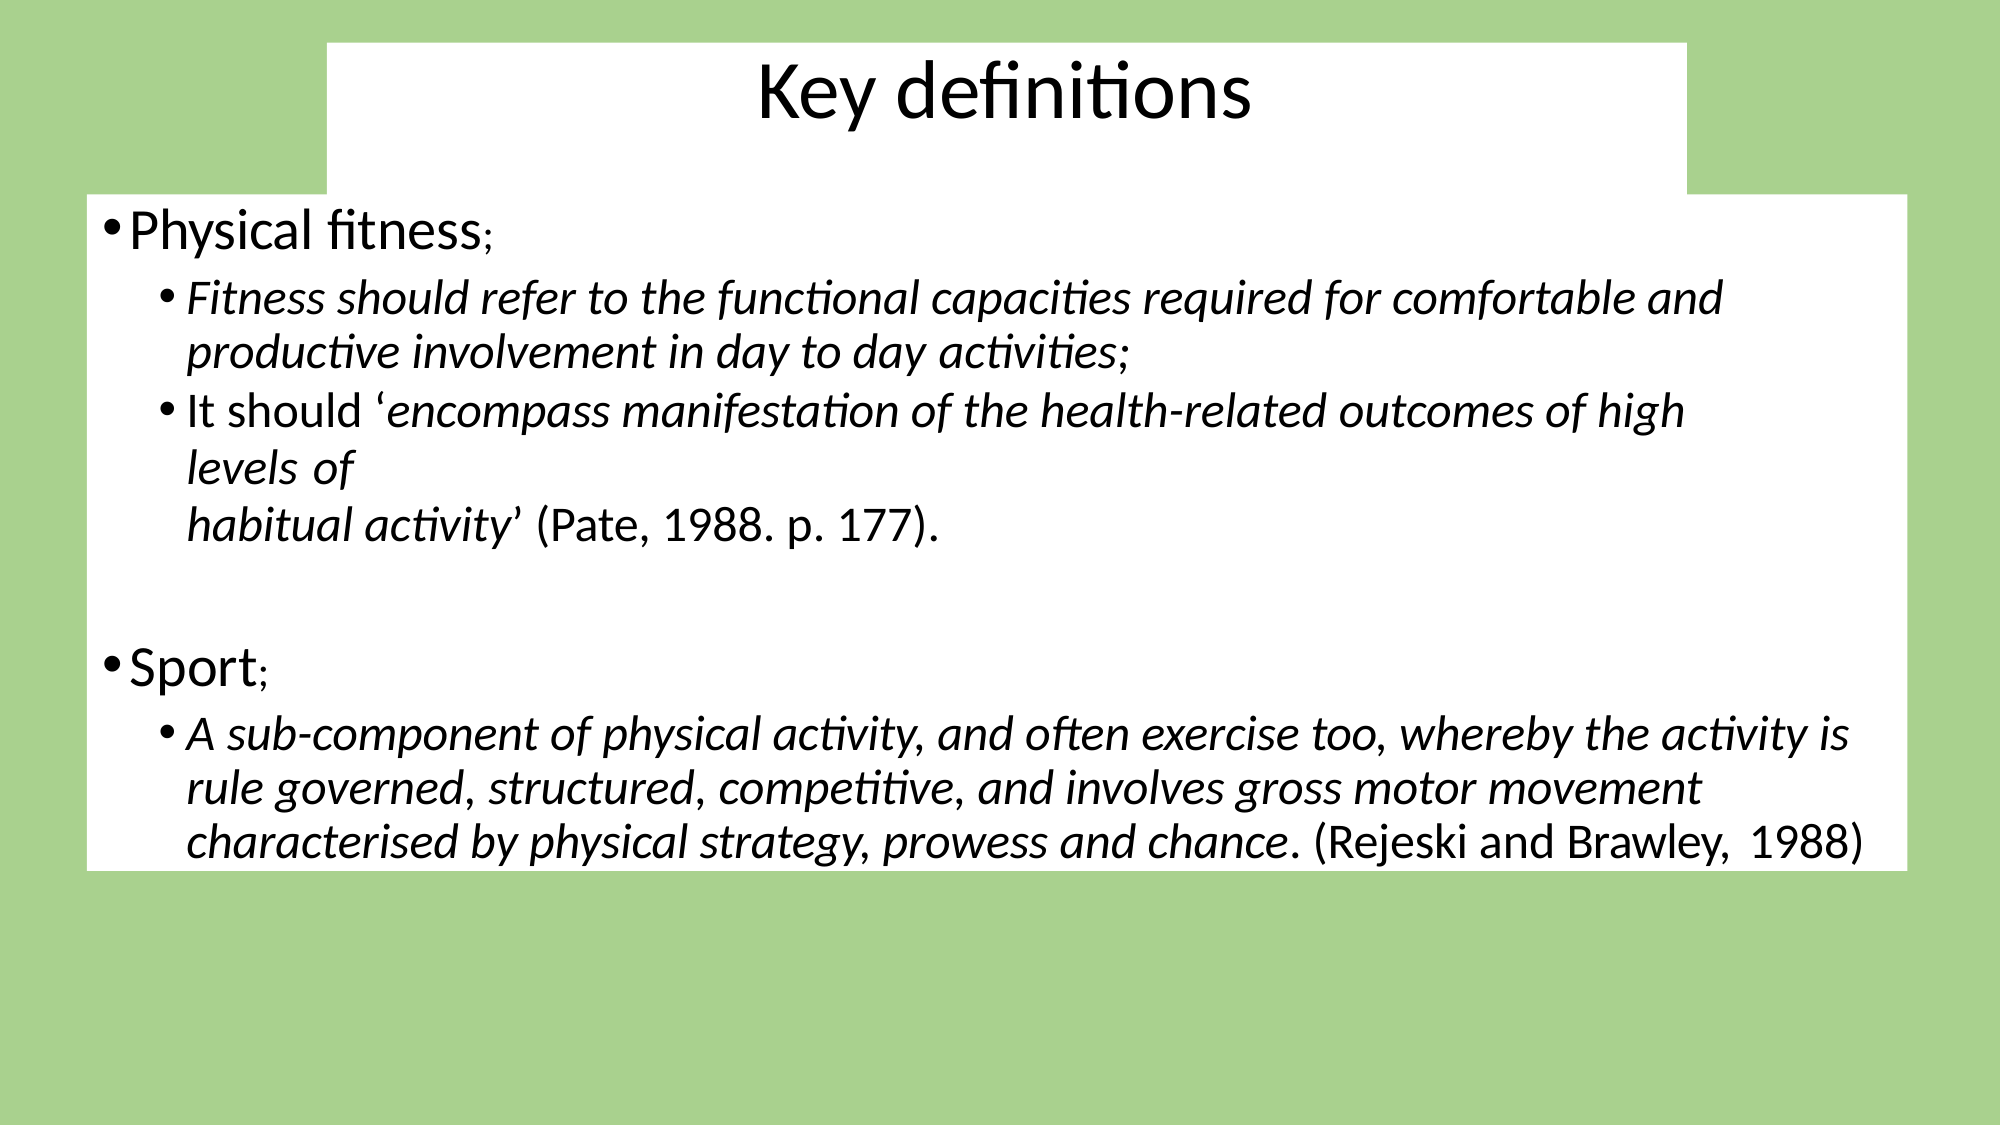

# Key definitions
Physical fitness;
Fitness should refer to the functional capacities required for comfortable and  productive involvement in day to day activities;
It should ‘encompass manifestation of the health-related outcomes of high levels of
habitual activity’ (Pate, 1988. p. 177).

Sport;
A sub-component of physical activity, and often exercise too, whereby the activity is  rule governed, structured, competitive, and involves gross motor movement  characterised by physical strategy, prowess and chance. (Rejeski and Brawley, 1988)